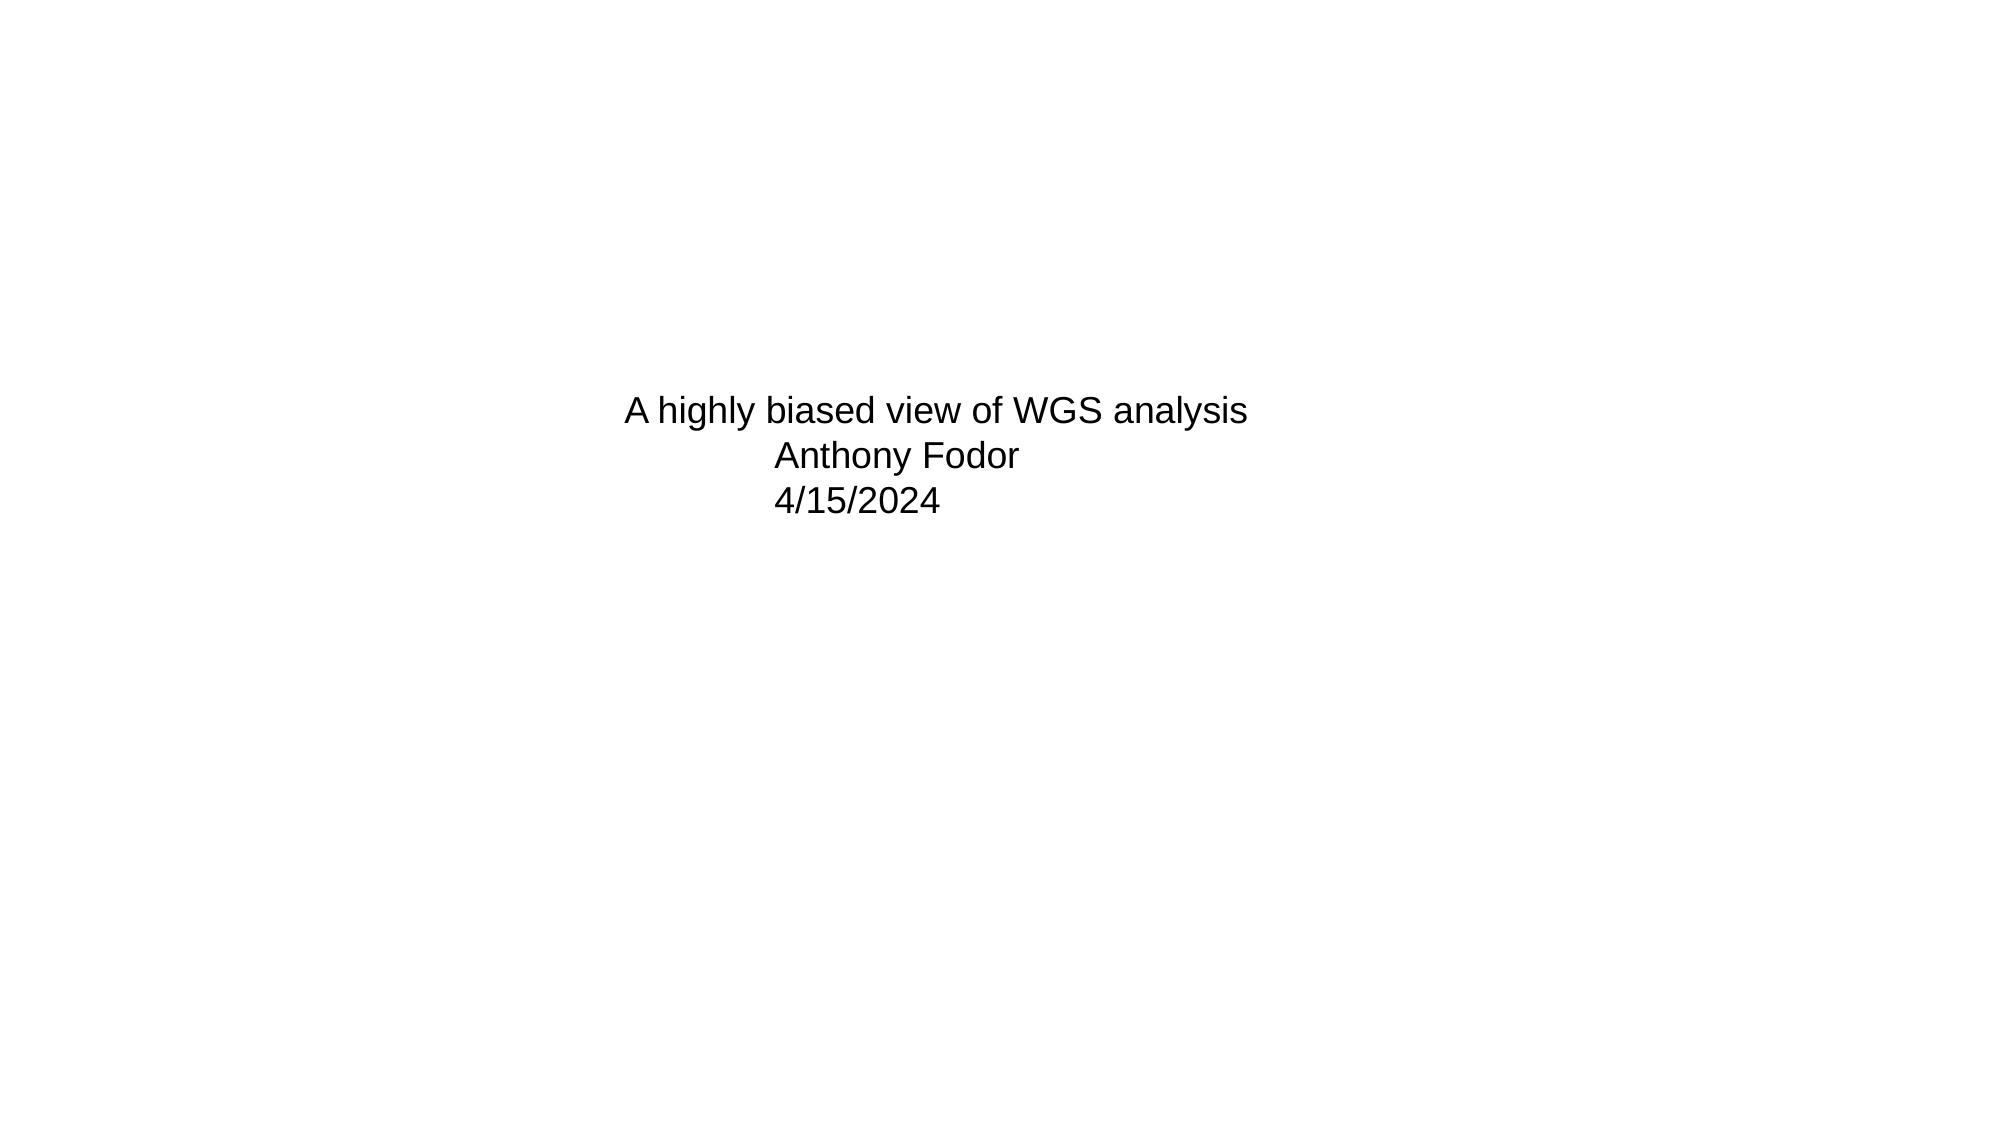

A highly biased view of WGS analysis
	Anthony Fodor
	4/15/2024